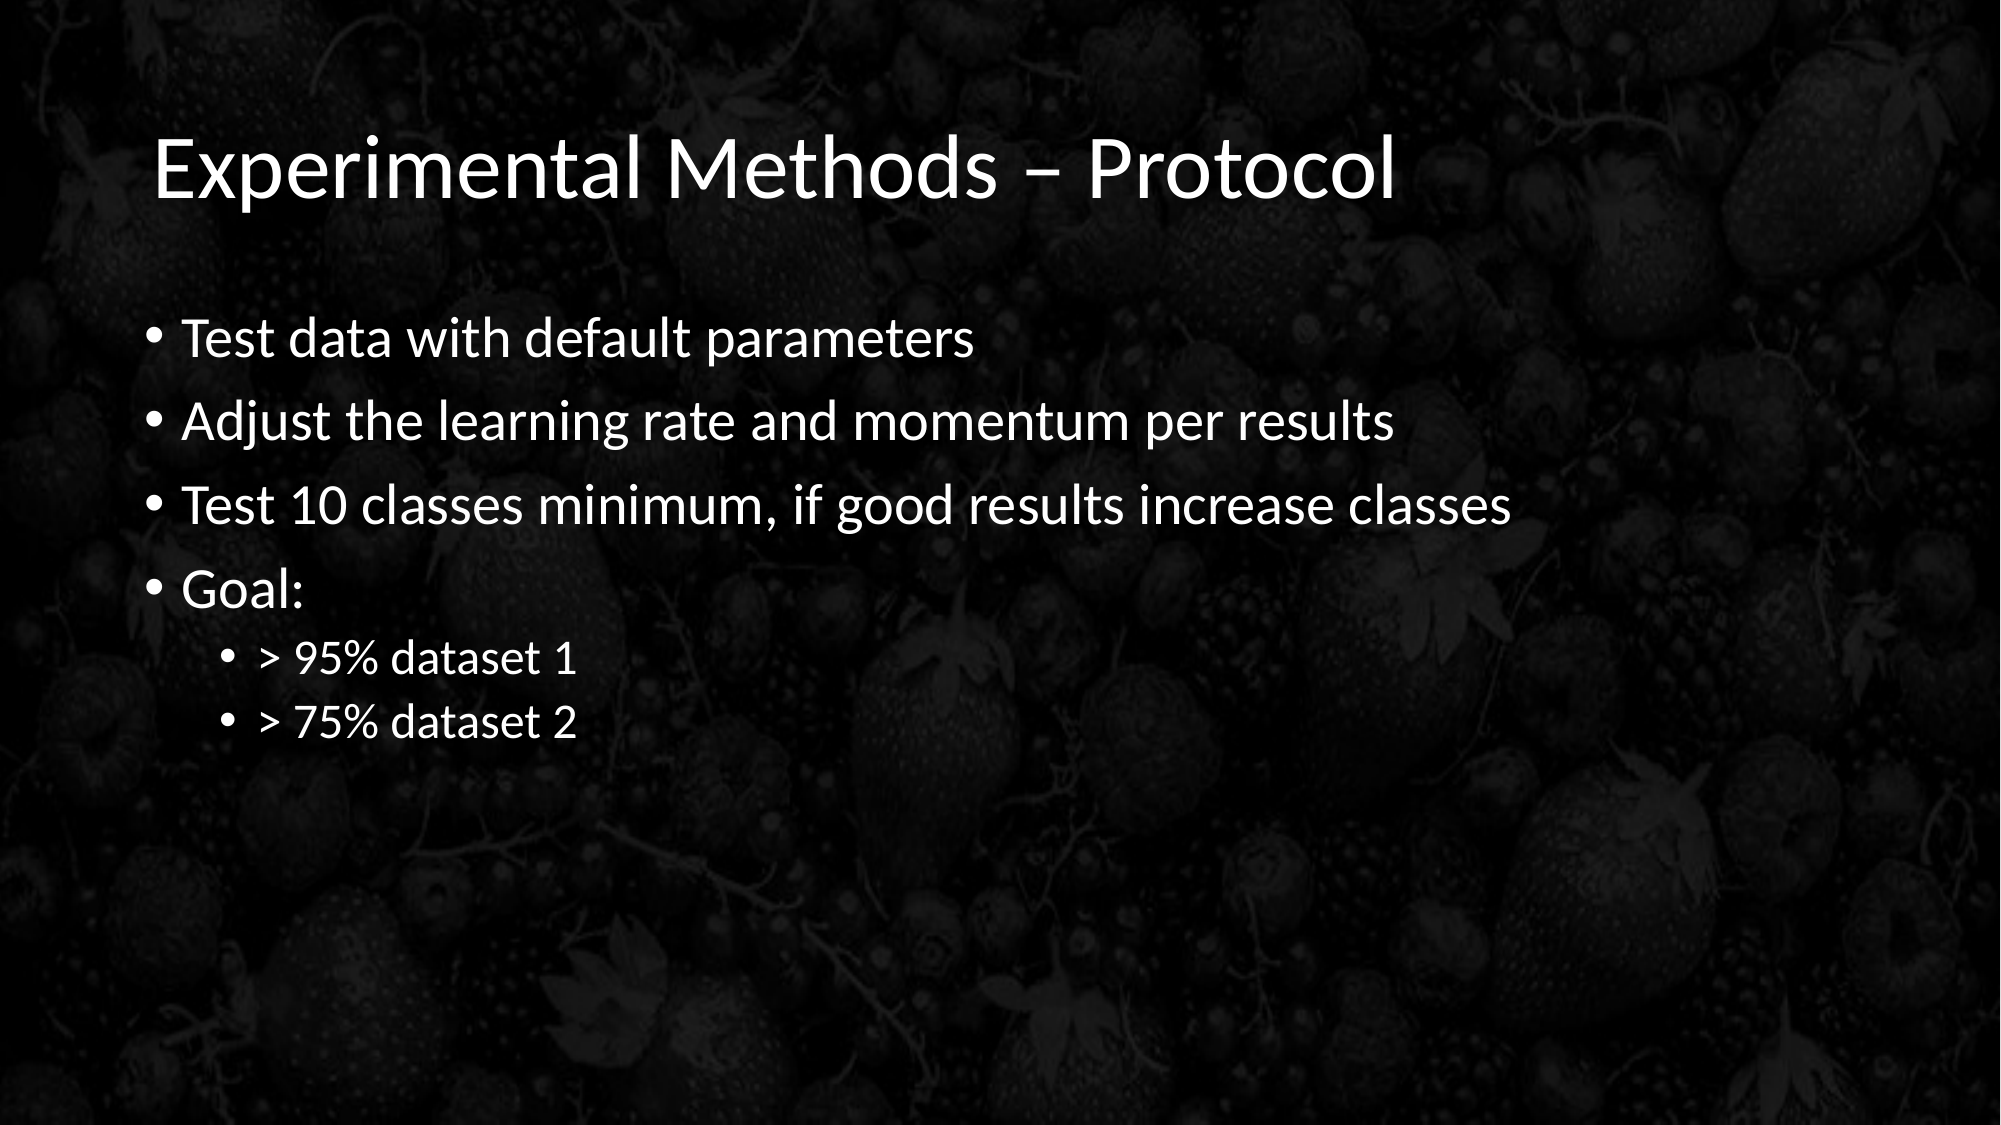

# Experimental Methods – Protocol
Test data with default parameters
Adjust the learning rate and momentum per results
Test 10 classes minimum, if good results increase classes
Goal:
> 95% dataset 1
> 75% dataset 2